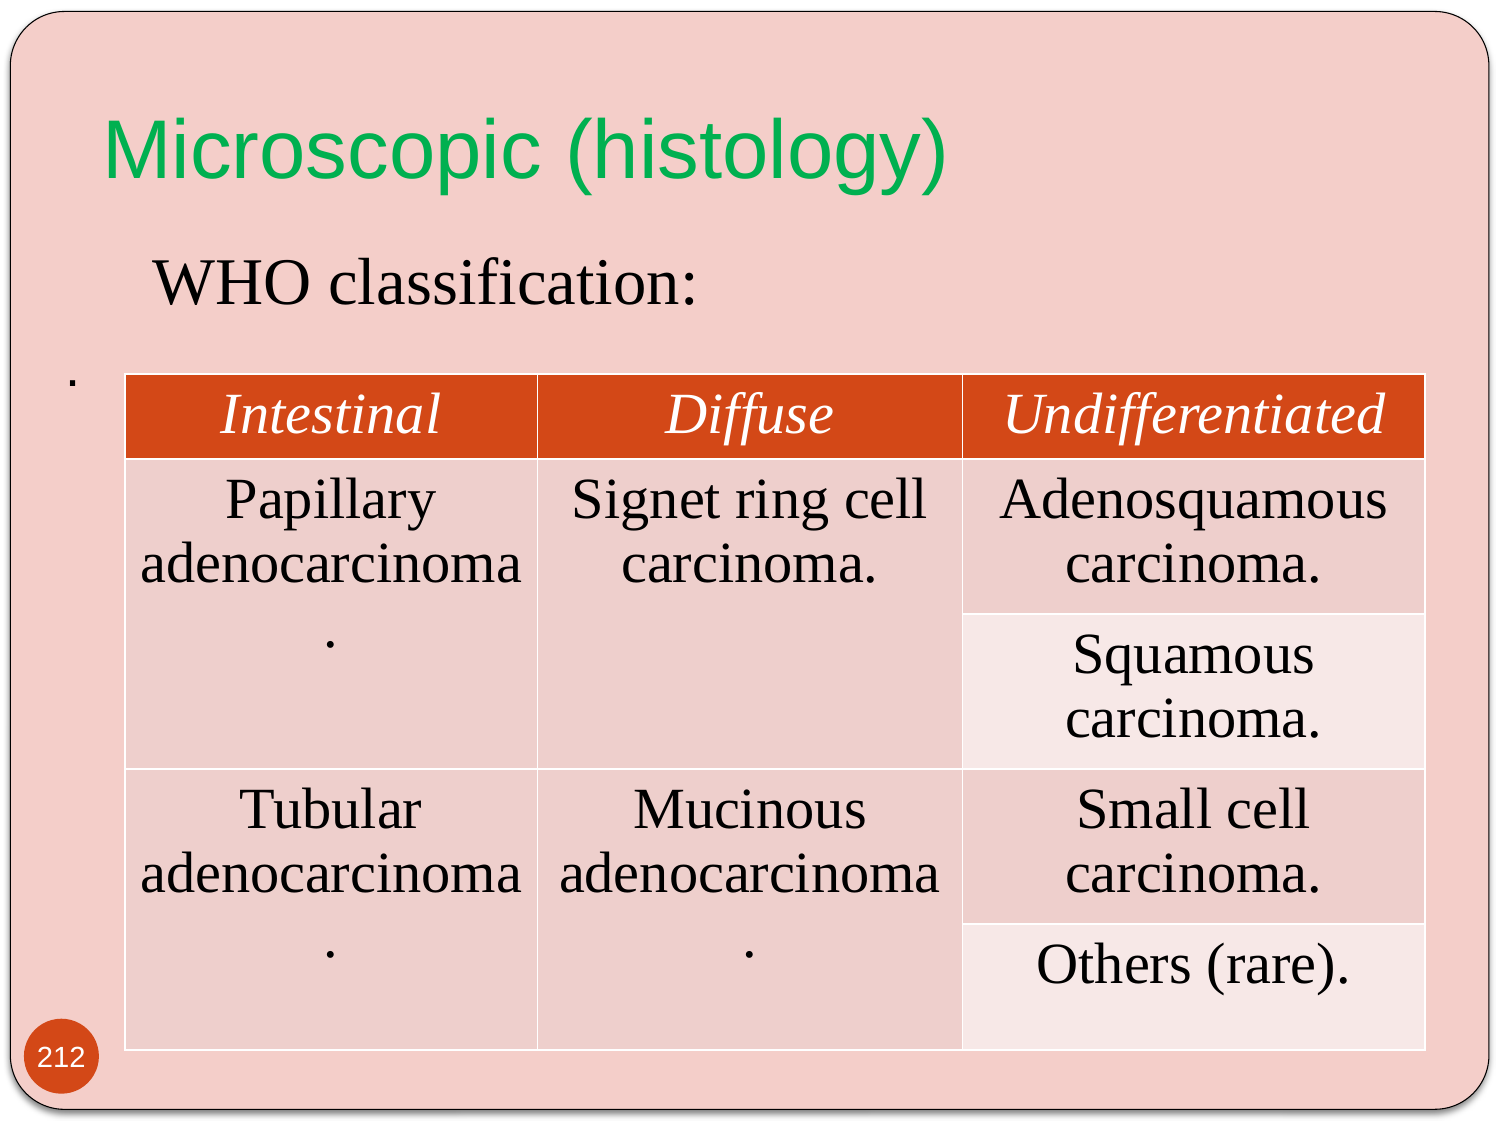

# Microscopic (histology)

WHO classification:
.
| Intestinal | Diffuse | Undifferentiated |
| --- | --- | --- |
| Papillary adenocarcinoma. | Signet ring cell carcinoma. | Adenosquamous carcinoma. |
|  |  | Squamous carcinoma. |
| Tubular adenocarcinoma. | Mucinous adenocarcinoma. | Small cell carcinoma. |
|  |  | Others (rare). |
212